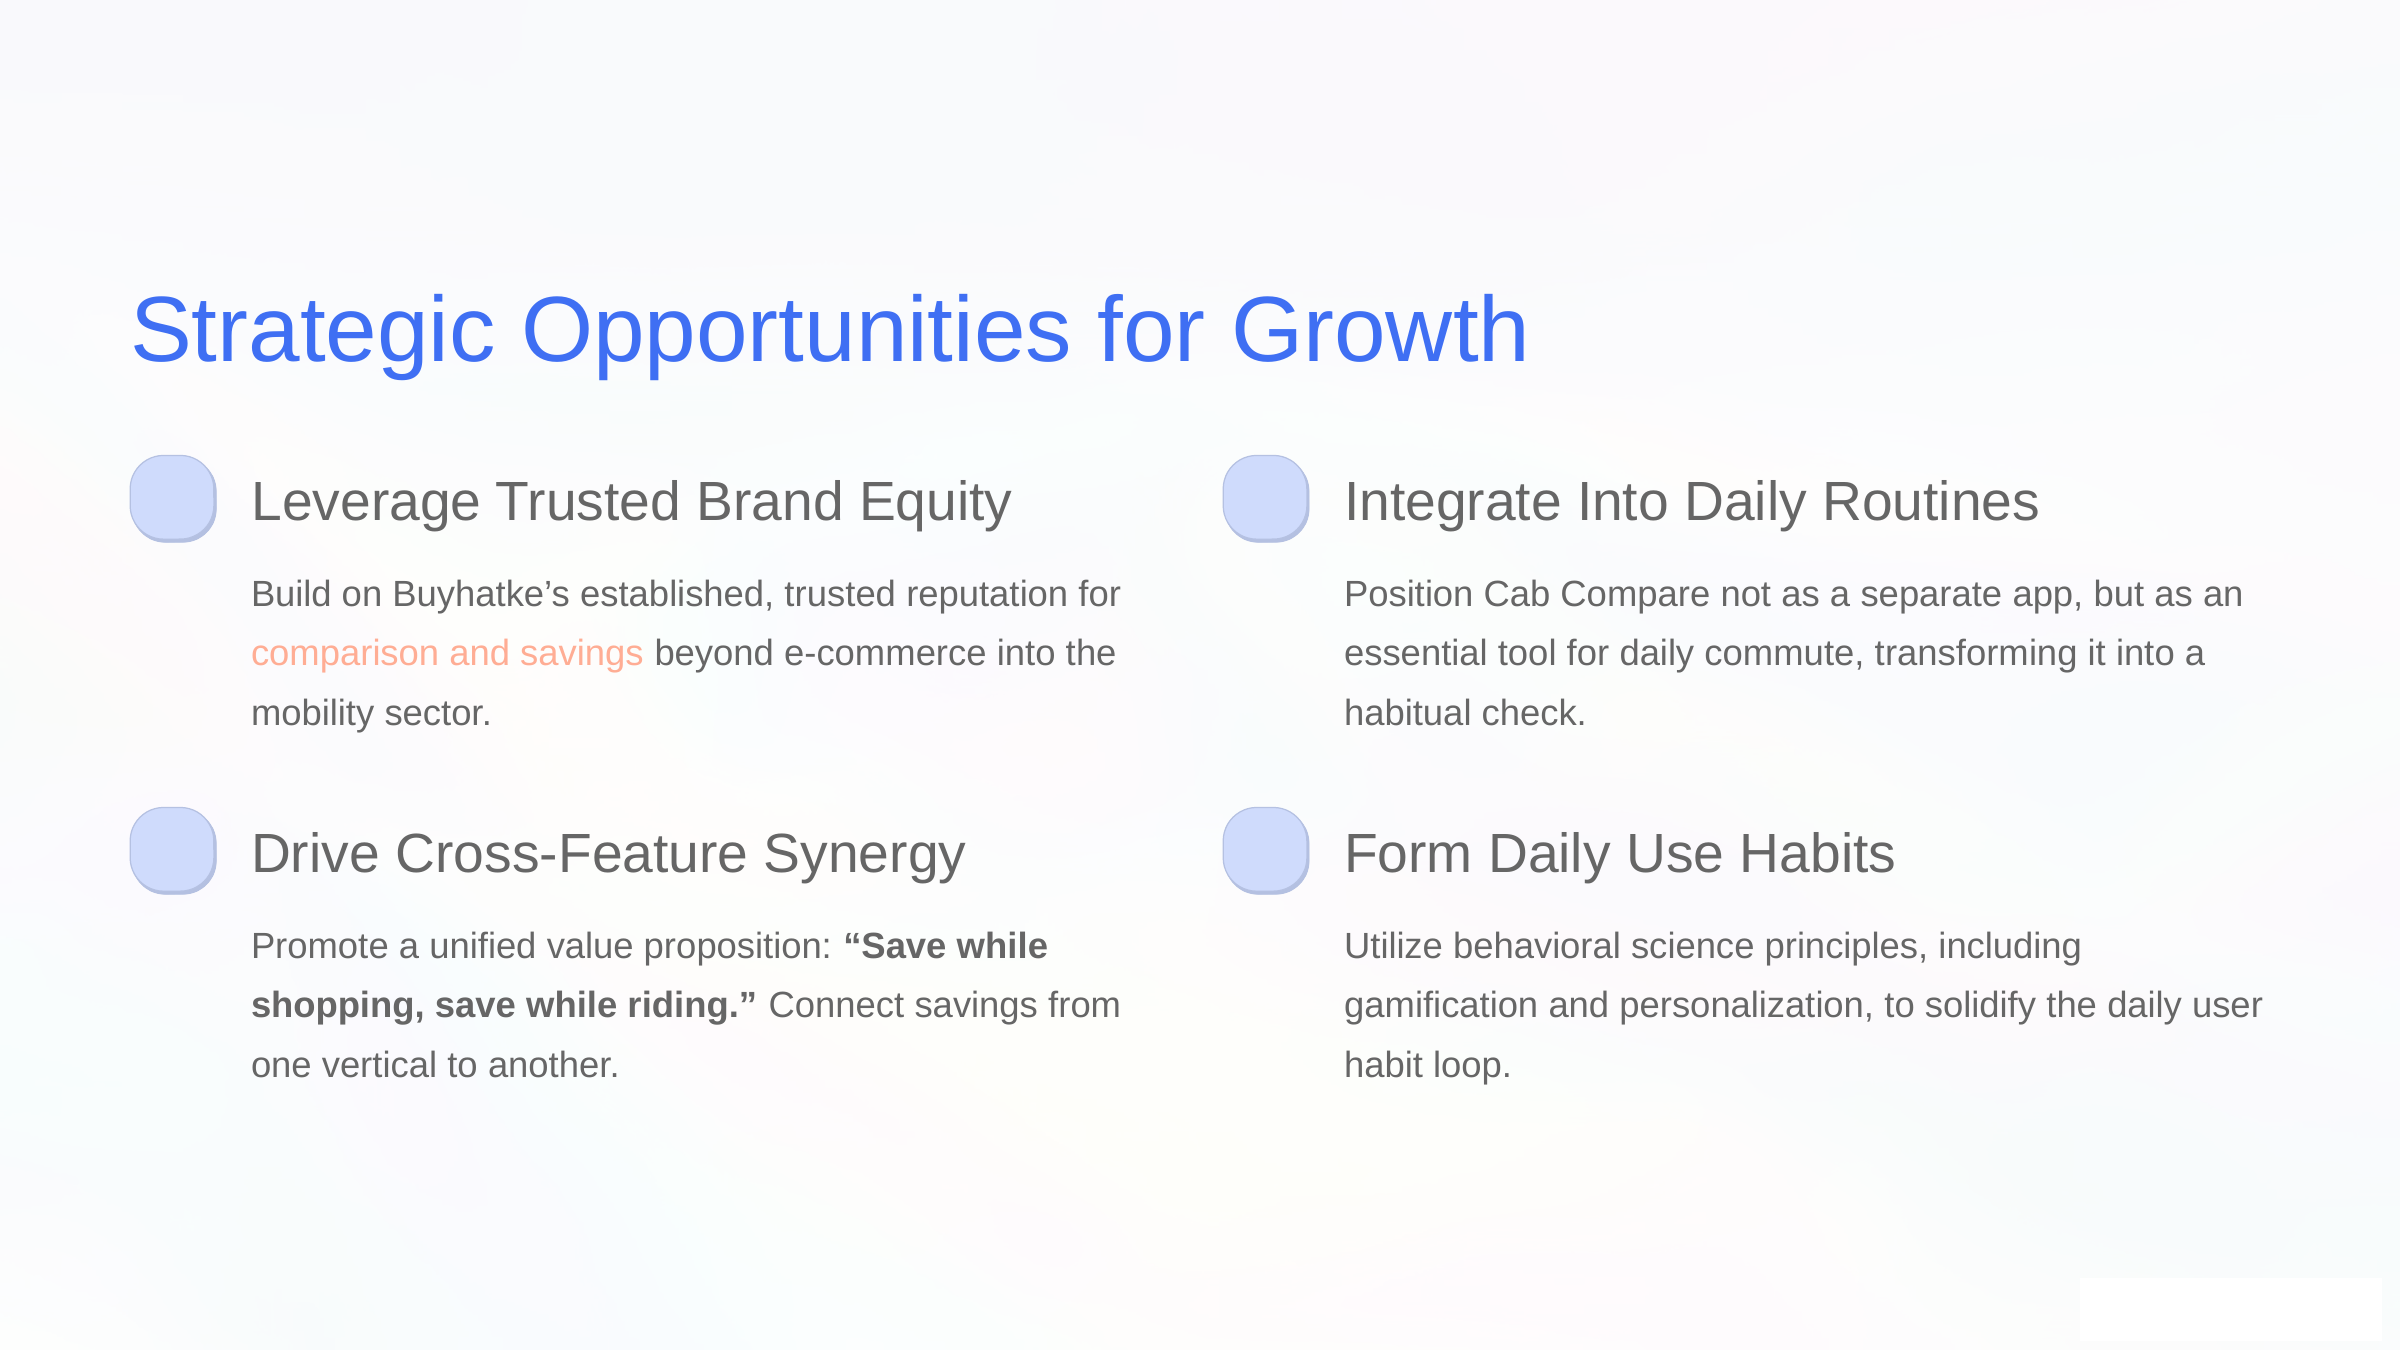

Strategic Opportunities for Growth

Leverage Trusted Brand Equity
Integrate Into Daily Routines
Build on Buyhatke’s established, trusted reputation for comparison and savings beyond e-commerce into the mobility sector.
Position Cab Compare not as a separate app, but as an essential tool for daily commute, transforming it into a habitual check.

Drive Cross-Feature Synergy
Form Daily Use Habits
Promote a unified value proposition: “Save while shopping, save while riding.” Connect savings from one vertical to another.
Utilize behavioral science principles, including gamification and personalization, to solidify the daily user habit loop.